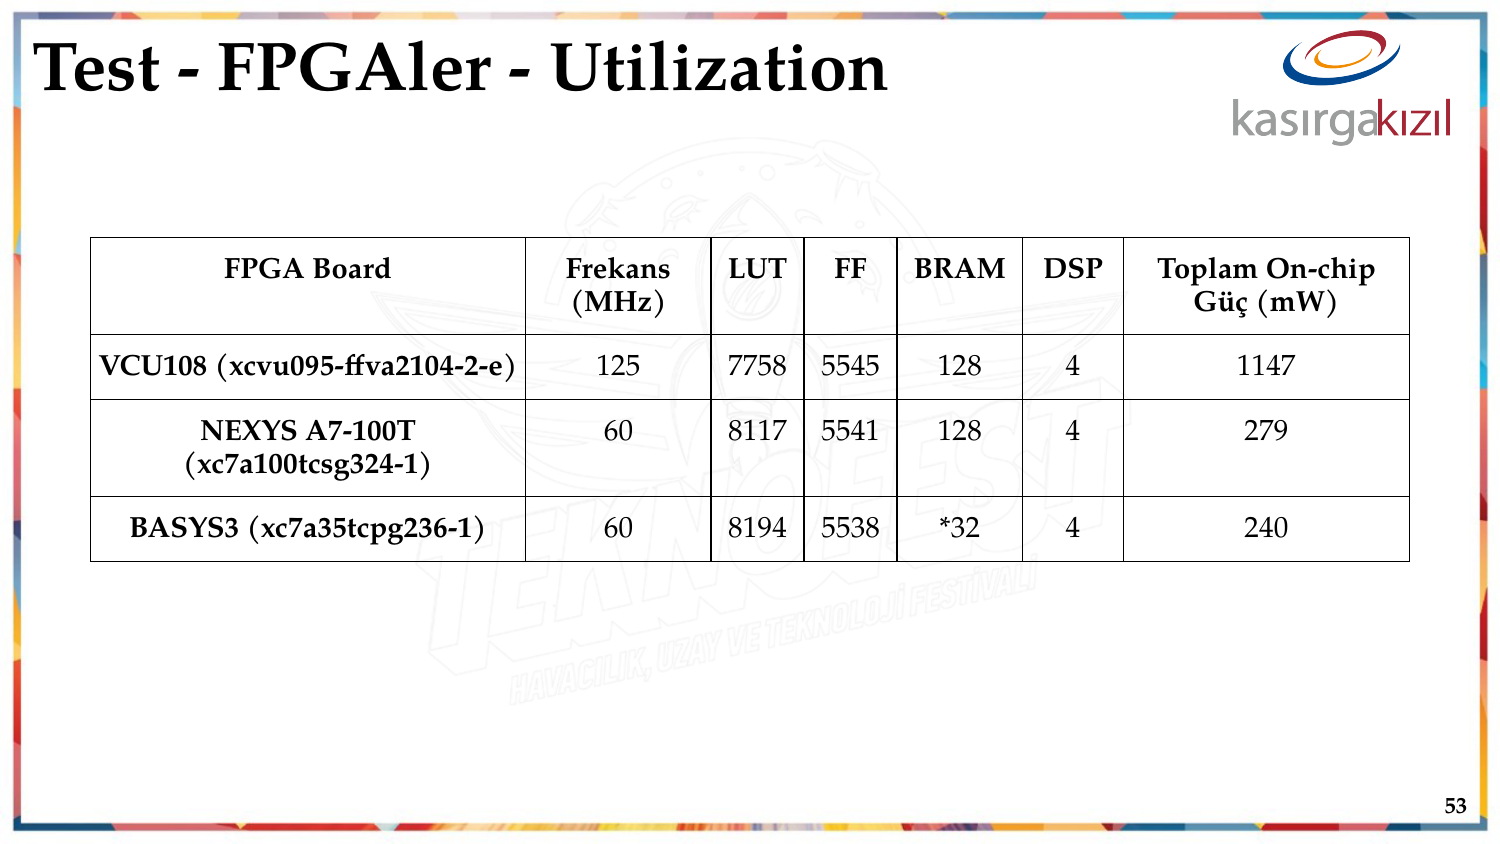

# Test - FPGAler - Utilization
| FPGA Board | Frekans (MHz) | LUT | FF | BRAM | DSP | Toplam On-chip Güç (mW) |
| --- | --- | --- | --- | --- | --- | --- |
| VCU108 (xcvu095-ffva2104-2-e) | 125 | 7758 | 5545 | 128 | 4 | 1147 |
| NEXYS A7-100T (xc7a100tcsg324-1) | 60 | 8117 | 5541 | 128 | 4 | 279 |
| BASYS3 (xc7a35tcpg236-1) | 60 | 8194 | 5538 | \*32 | 4 | 240 |
53